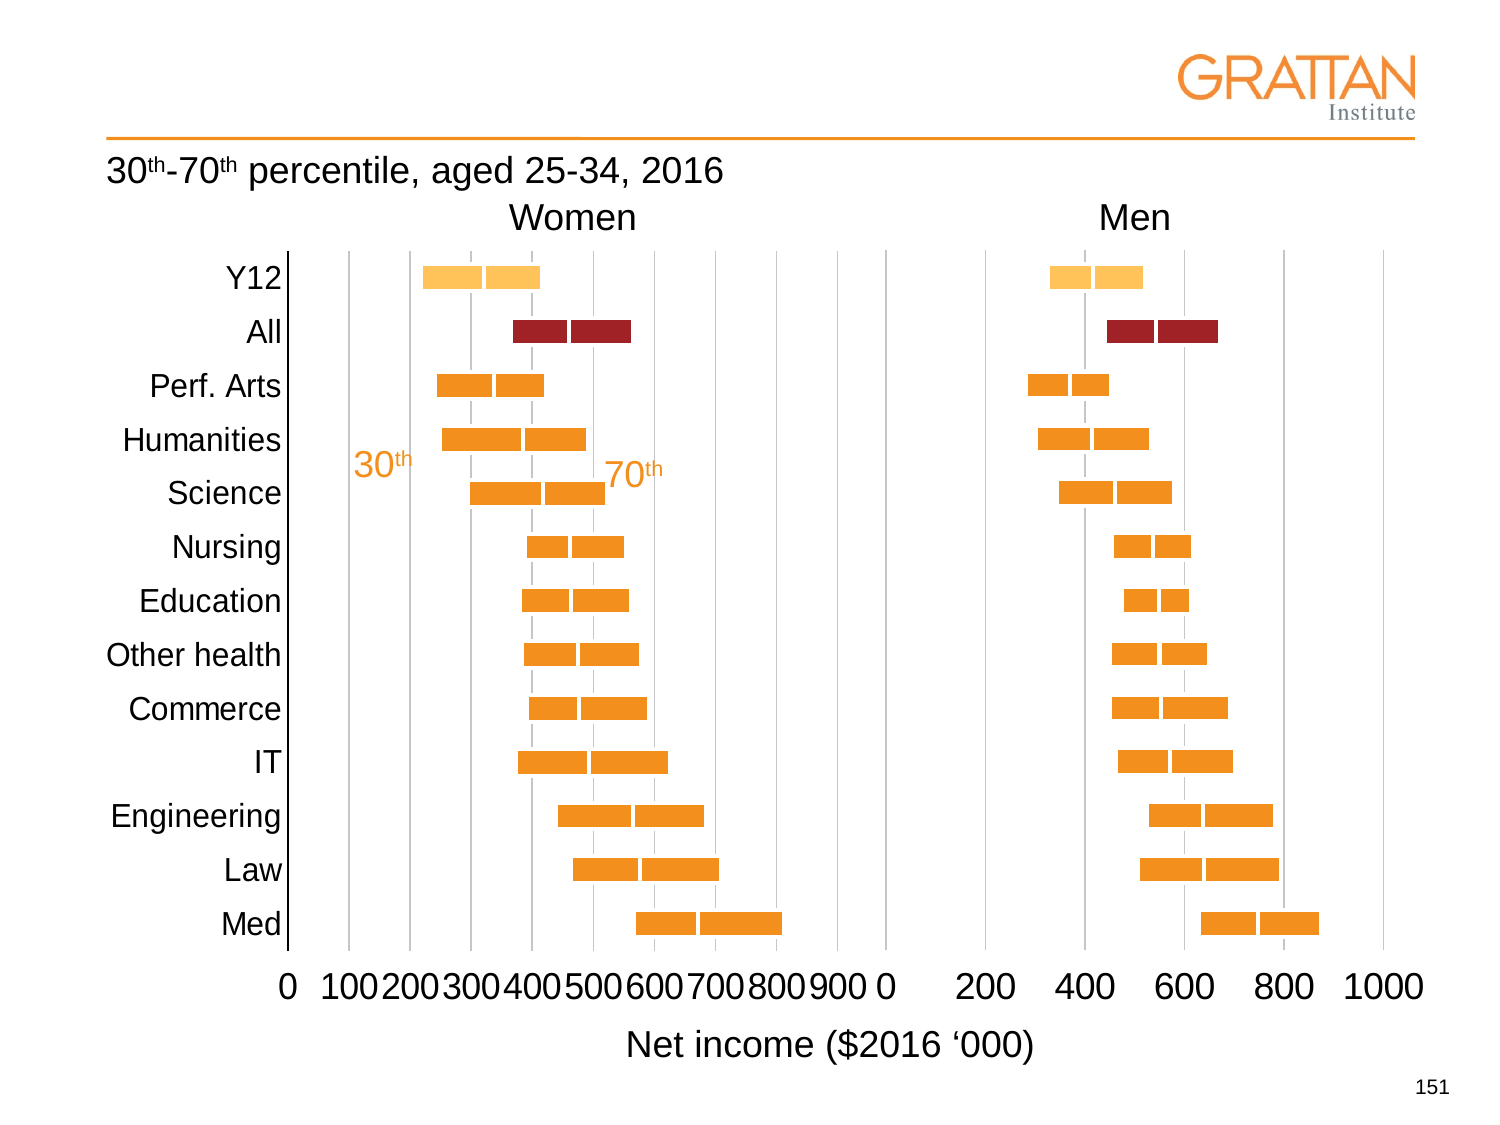

#
30th-70th percentile, aged 25-34, 2016
Women
Men

### Chart

| Category | Male_30 | Male_50-30 | Male_70-50 |
|---|---|---|---|
| Y12 | 326.1428823429692 | 89.79742777232565 | 103.98093786267037 |
| All | 440.93758658428254 | 102.54657515889056 | 127.72705940125456 |
| Perf. Arts | 280.8066206215301 | 88.32914807295145 | 82.64883460354497 |
| Humanities | 301.98751117209 | 111.48760054740046 | 118.57120334154507 |
| Science | 343.77545202690385 | 116.52144526799503 | 118.57186926232436 |
| Nursing | 453.3923087894502 | 83.8106072368156 | 81.14890007201723 |
| Education | 474.3985447717024 | 73.8409498536497 | 65.67160551841073 |
| Other health | 450.7597990387671 | 98.96279820268256 | 100.76809827882971 |
| Commerce | 450.82415784858233 | 101.3932657299797 | 140.15665297770727 |
| IT | 462.0247189803459 | 108.42199194925337 | 130.80556630975582 |
| Engineering | 523.9654683380105 | 112.60050839659368 | 145.7458048826927 |
| Law | 505.63333633917966 | 134.25845923300164 | 154.29032670422396 |
| Med | 629.7490056241082 | 118.02984222636712 | 127.89758936779378 |

### Chart

| Category | Female_30 | Female_50-30 | Female_70-50 |
|---|---|---|---|
| Y12 | 218.5125927916108 | 102.71799085478517 | 94.46158075814162 |
| All | 365.1873822109294 | 95.67192098824108 | 103.36785323351074 |
| Perf. Arts | 241.42795964438014 | 96.37678262960085 | 85.166127376124 |
| Humanities | 249.21121219050423 | 135.72304642146145 | 106.16588812932815 |
| Science | 294.3192259001048 | 123.85483416361285 | 104.5619881130666 |
| Nursing | 387.44147019321537 | 73.99645174208041 | 92.23597172029213 |
| Education | 379.7663171688443 | 84.08872606059629 | 97.94186267507388 |
| Other health | 383.03424324404364 | 91.5991930008264 | 103.01022693046536 |
| Commerce | 391.6357729220687 | 85.06834244725451 | 115.11775149279111 |
| IT | 374.2488603764163 | 118.1036572691848 | 132.81535196459447 |
| Engineering | 438.1206512645297 | 127.28166009200032 | 118.77069477037048 |
| Law | 462.82742501318484 | 112.85143187541195 | 133.18443907097992 |
| Med | 566.7103535011632 | 105.30061832659146 | 139.91489777102242 |
30th
70th
Net income ($2016 ‘000)